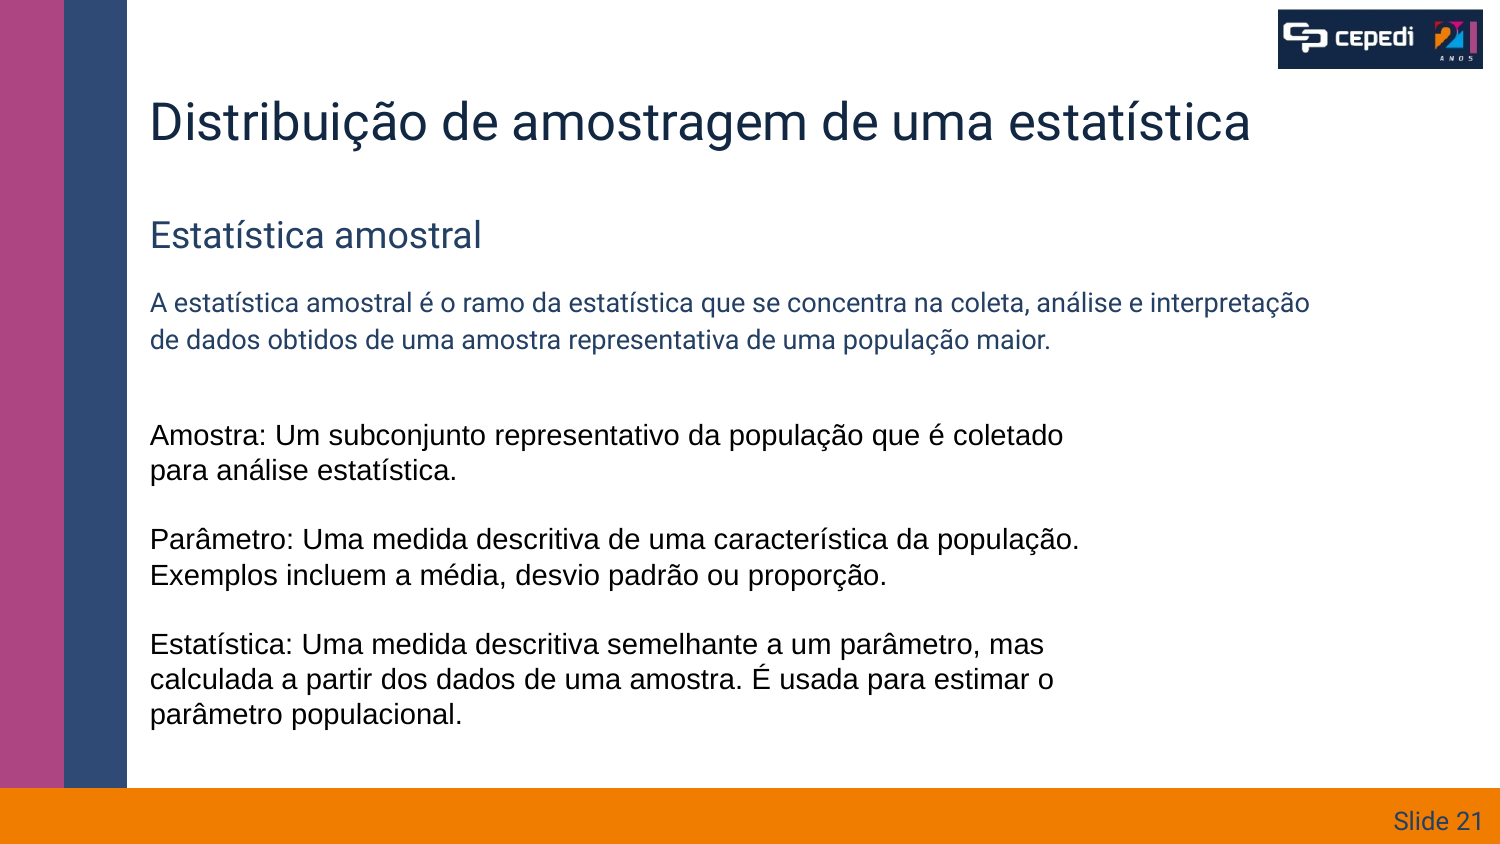

# Distribuição de amostragem de uma estatística
Estatística amostral
A estatística amostral é o ramo da estatística que se concentra na coleta, análise e interpretação de dados obtidos de uma amostra representativa de uma população maior.
Amostra: Um subconjunto representativo da população que é coletado para análise estatística.

Parâmetro: Uma medida descritiva de uma característica da população. Exemplos incluem a média, desvio padrão ou proporção.

Estatística: Uma medida descritiva semelhante a um parâmetro, mas calculada a partir dos dados de uma amostra. É usada para estimar o parâmetro populacional.

Slide 21